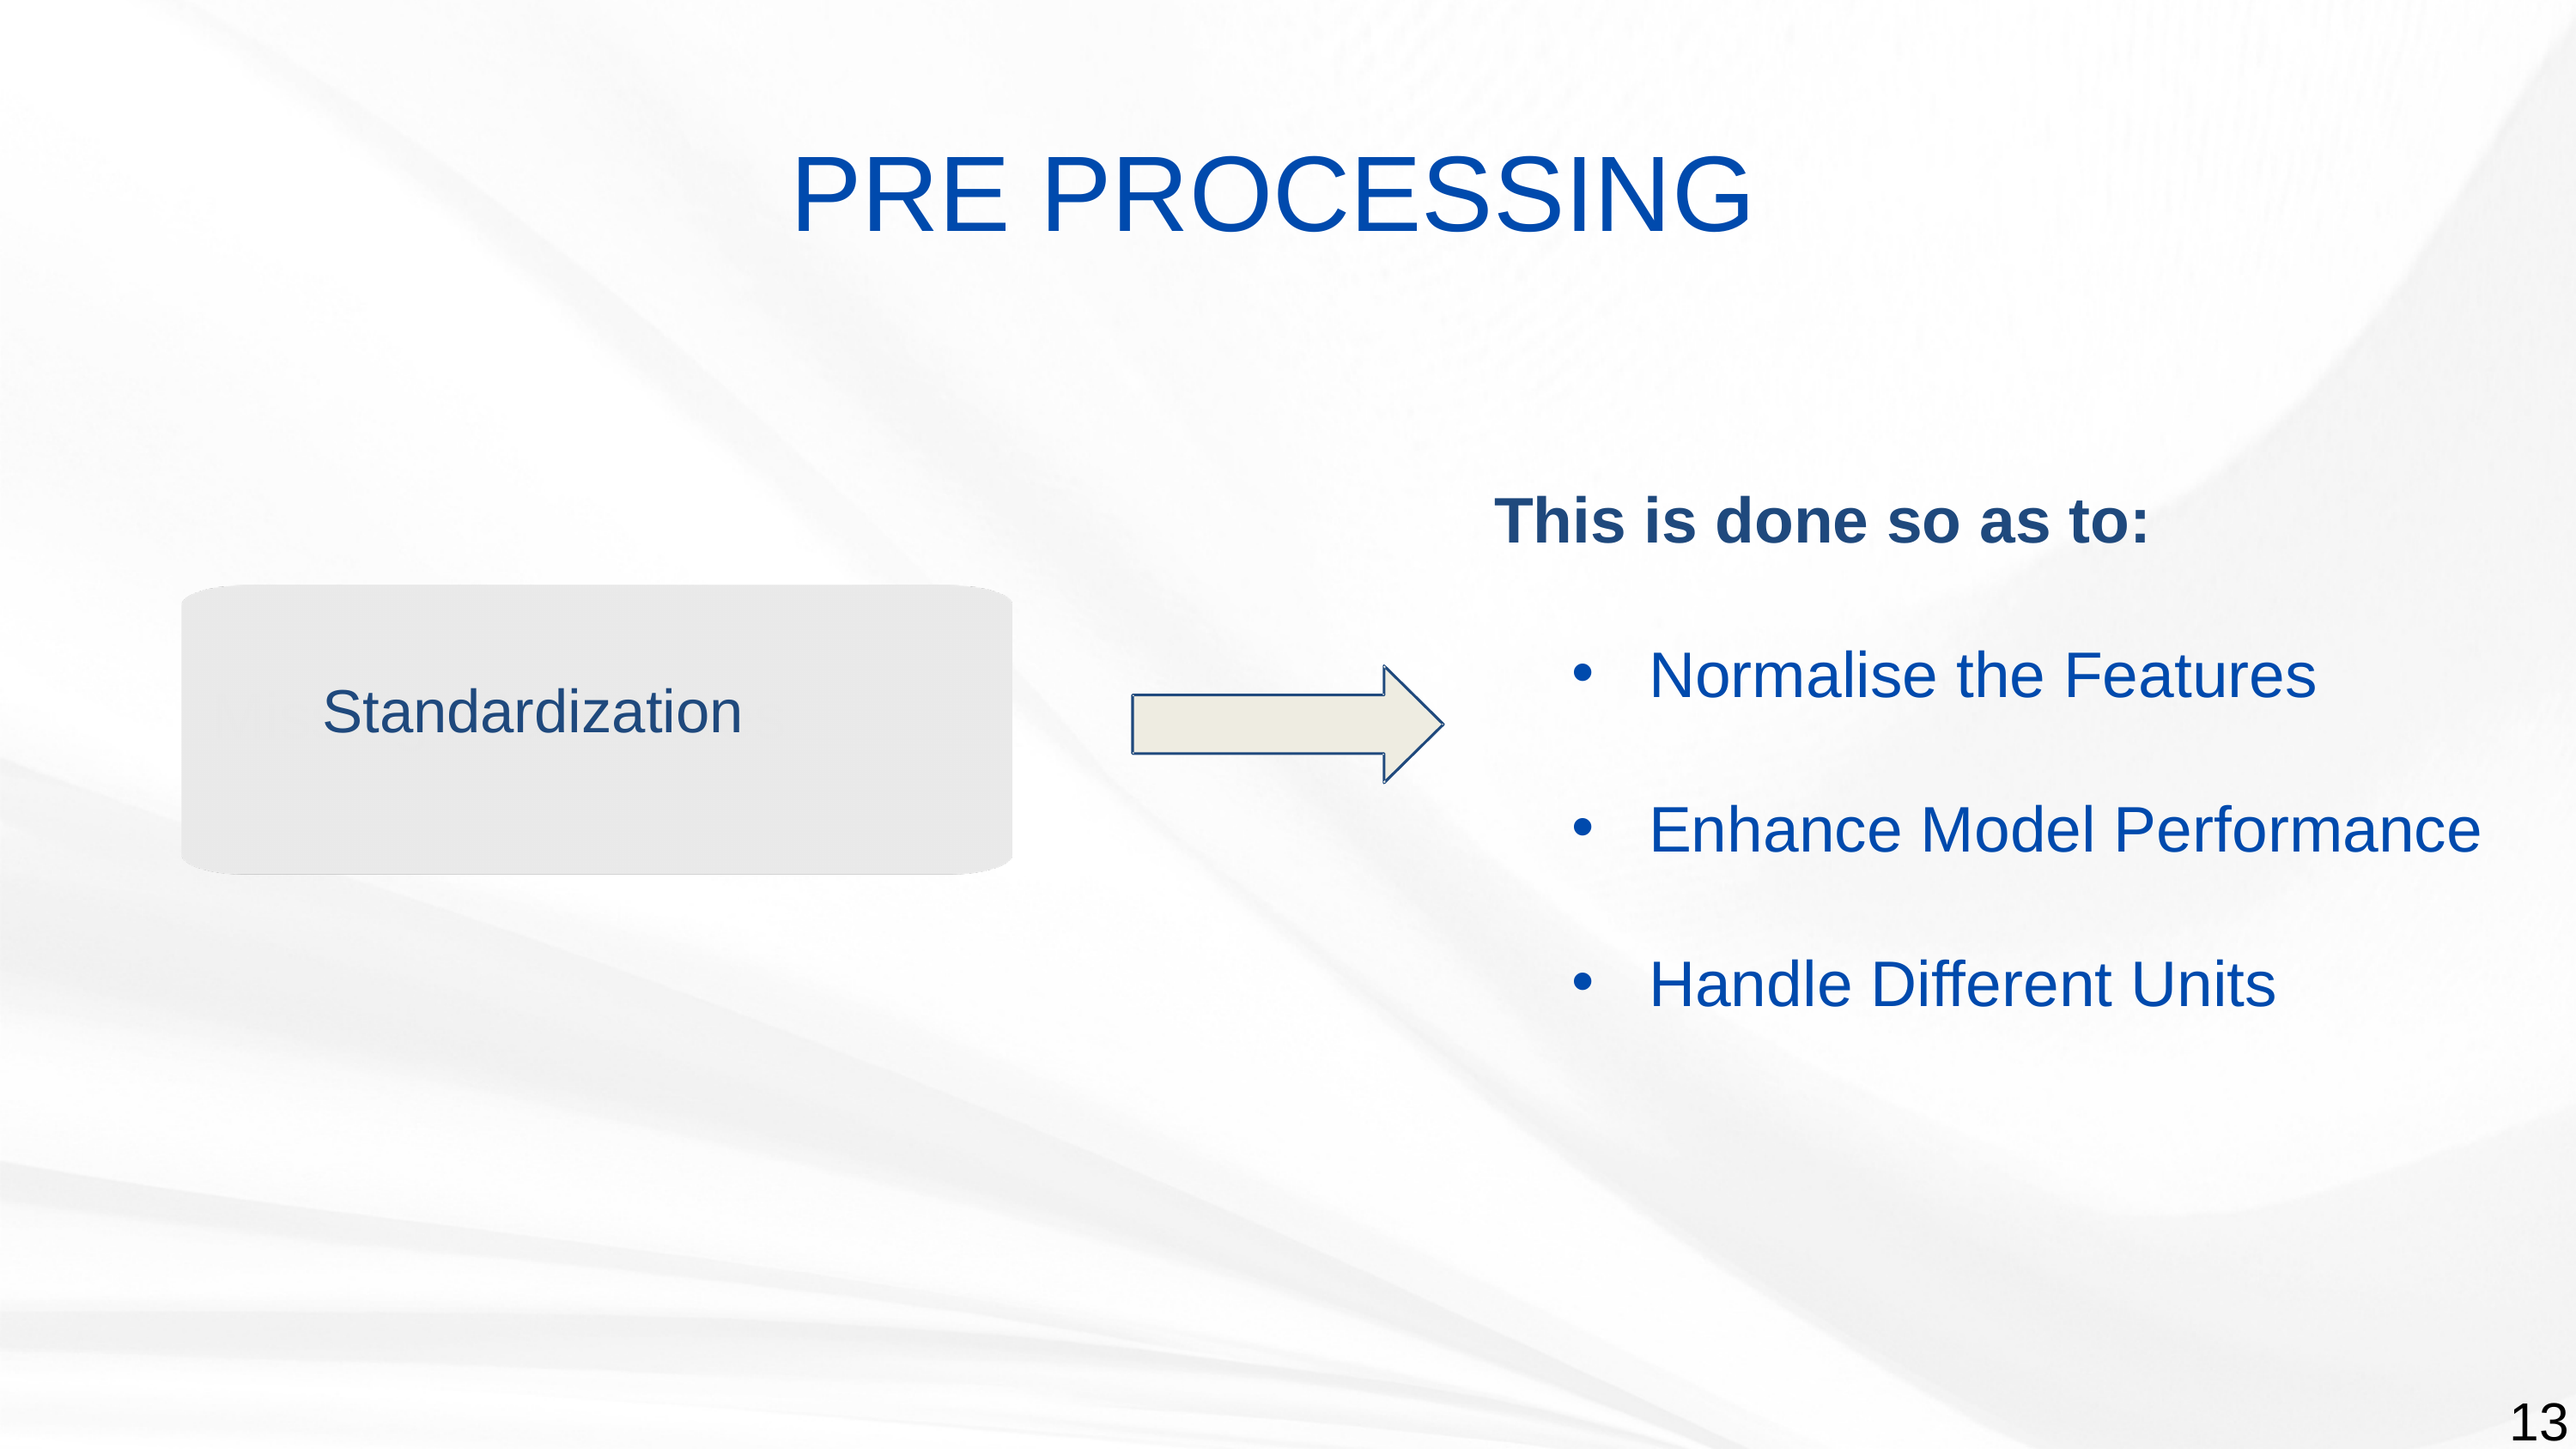

PRE PROCESSING

This is done so as to:

Normalise the Features

Enhance Model Performance

Handle Different Units

Standardization
Missing /Null Values
13